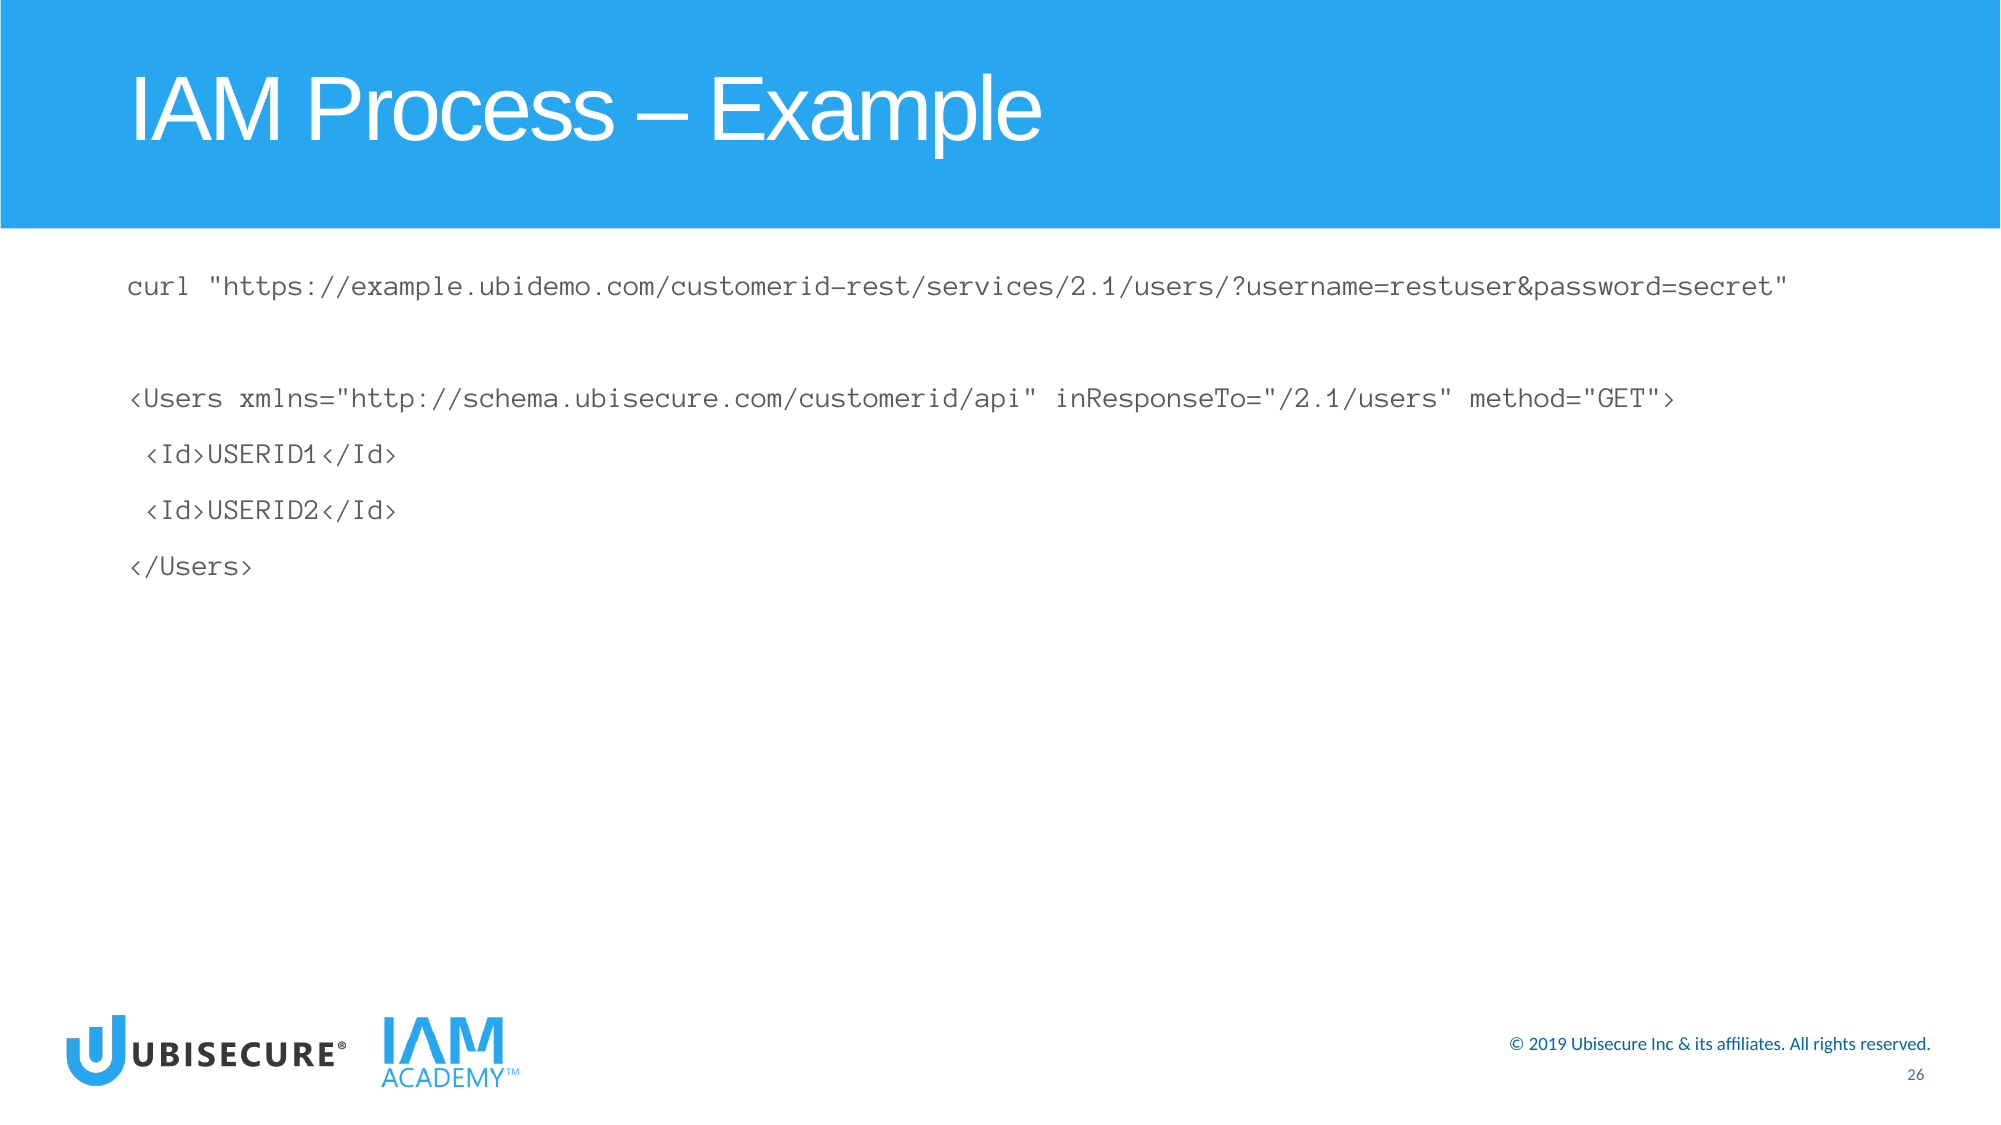

# IAM Process – Example
curl "https://example.ubidemo.com/customerid-rest/services/2.1/users/?username=restuser&password=secret"

<Users xmlns="http://schema.ubisecure.com/customerid/api" inResponseTo="/2.1/users" method="GET">
 <Id>USERID1</Id>
 <Id>USERID2</Id>
</Users>
26